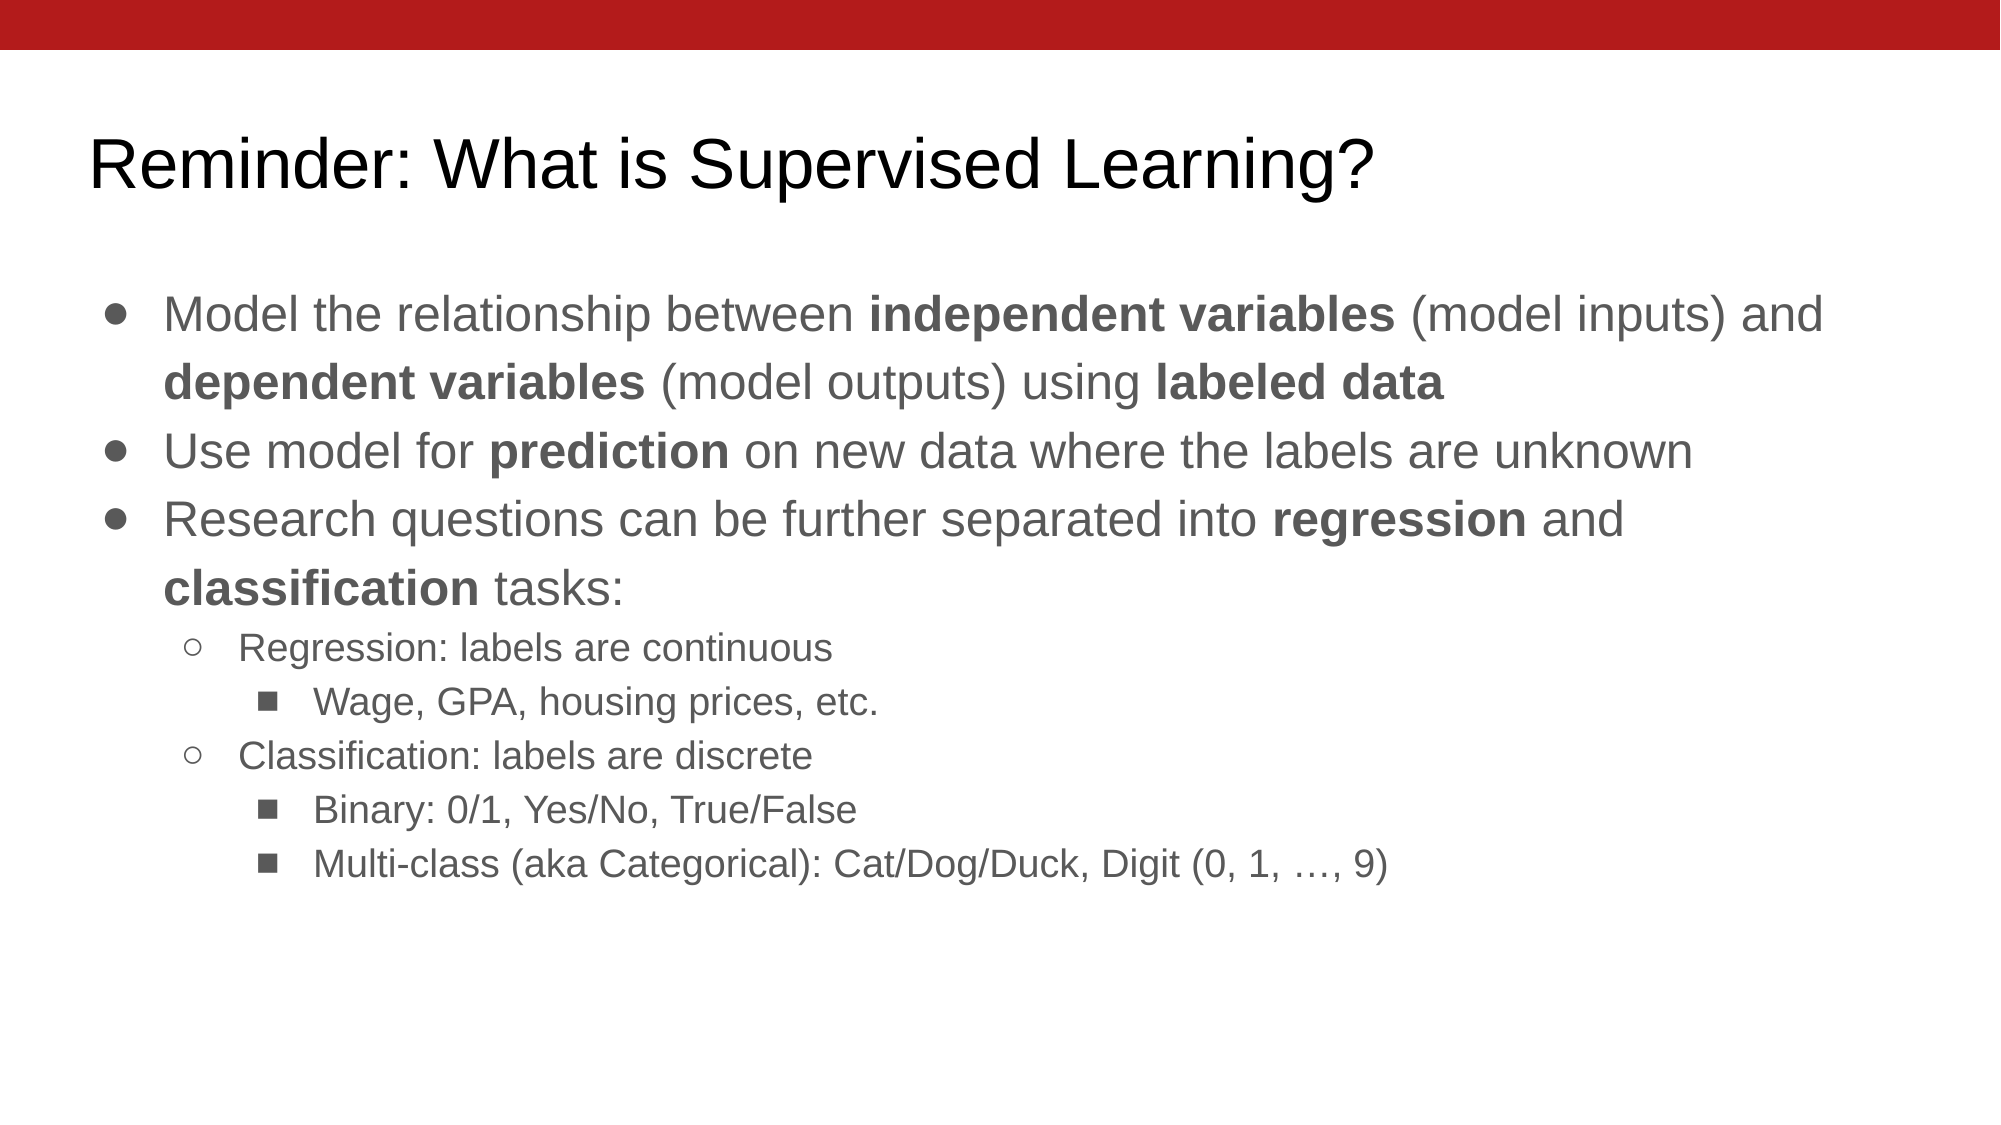

# Reminder: What is Supervised Learning?
Model the relationship between independent variables (model inputs) and dependent variables (model outputs) using labeled data
Use model for prediction on new data where the labels are unknown
Research questions can be further separated into regression and classification tasks:
Regression: labels are continuous
Wage, GPA, housing prices, etc.
Classification: labels are discrete
Binary: 0/1, Yes/No, True/False
Multi-class (aka Categorical): Cat/Dog/Duck, Digit (0, 1, …, 9)